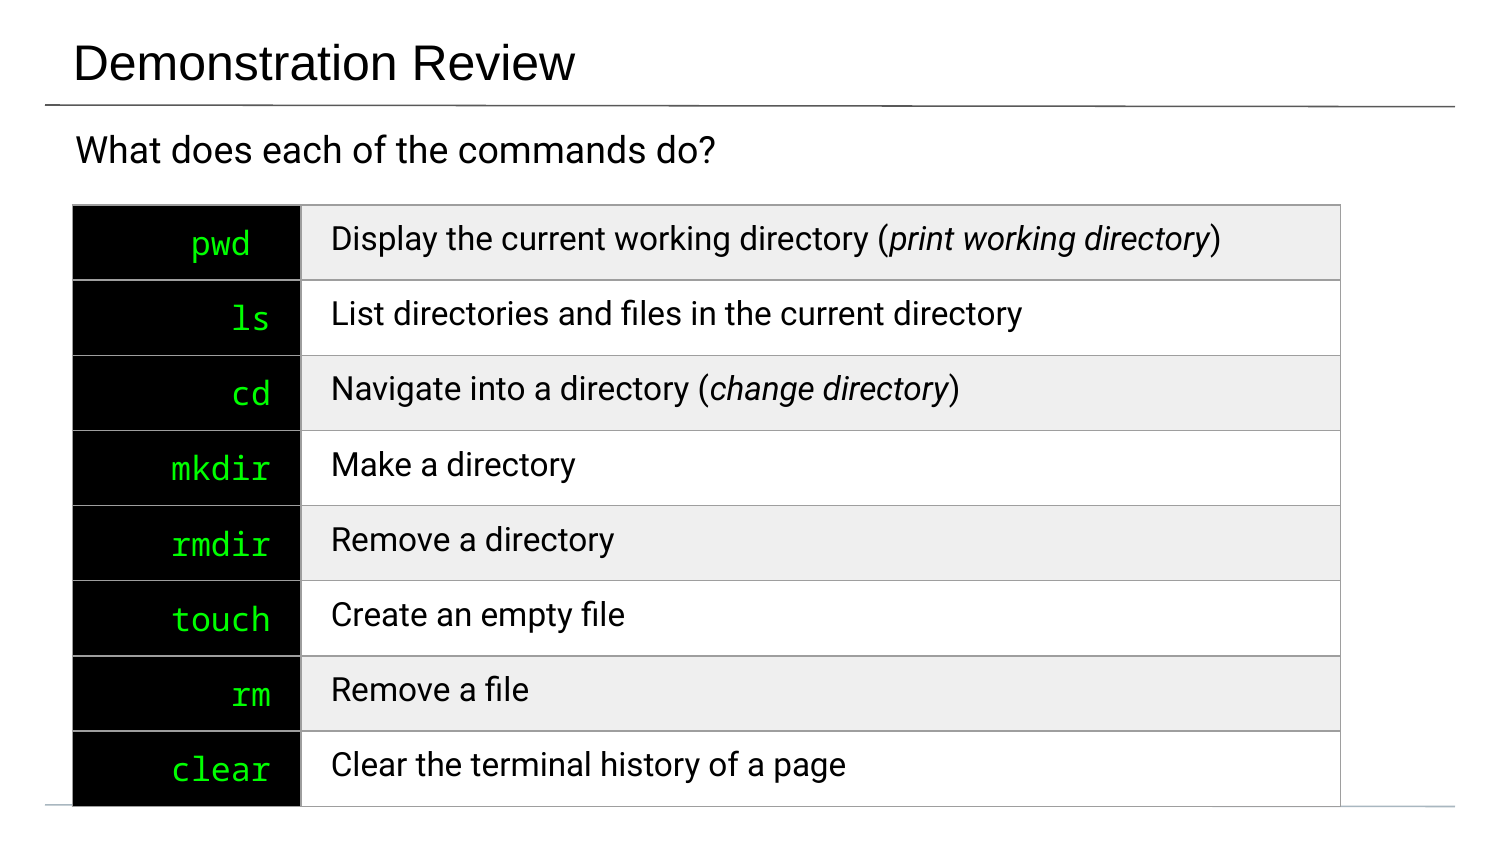

# Demonstration Review
What does each of the commands do?
| pwd | Display the current working directory (print working directory) |
| --- | --- |
| ls | List directories and files in the current directory |
| cd | Navigate into a directory (change directory) |
| mkdir | Make a directory |
| rmdir | Remove a directory |
| touch | Create an empty file |
| rm | Remove a file |
| clear | Clear the terminal history of a page |